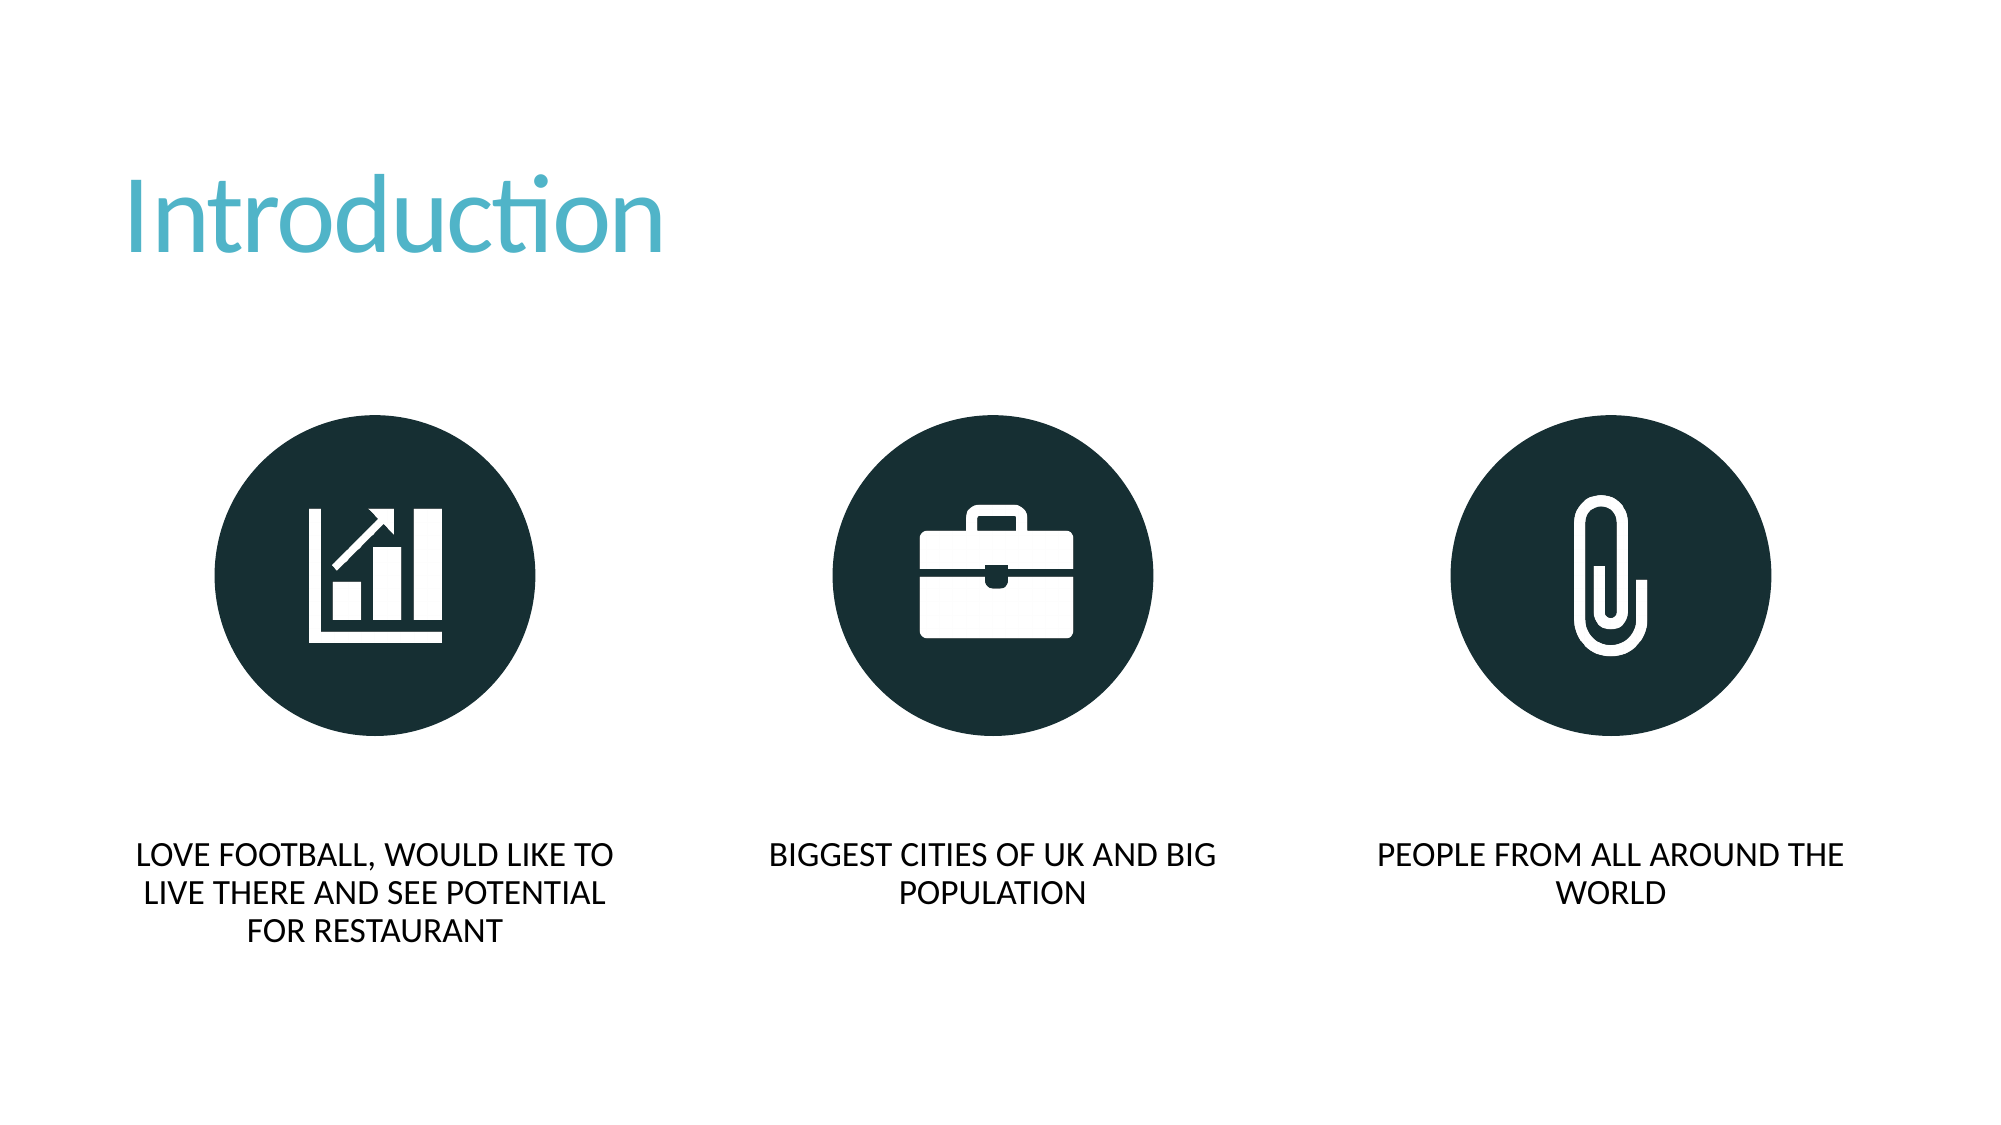

# Introduction
Love football, would like to live there and see potential for restaurant
Biggest cities of uk and big population
People from all around the world